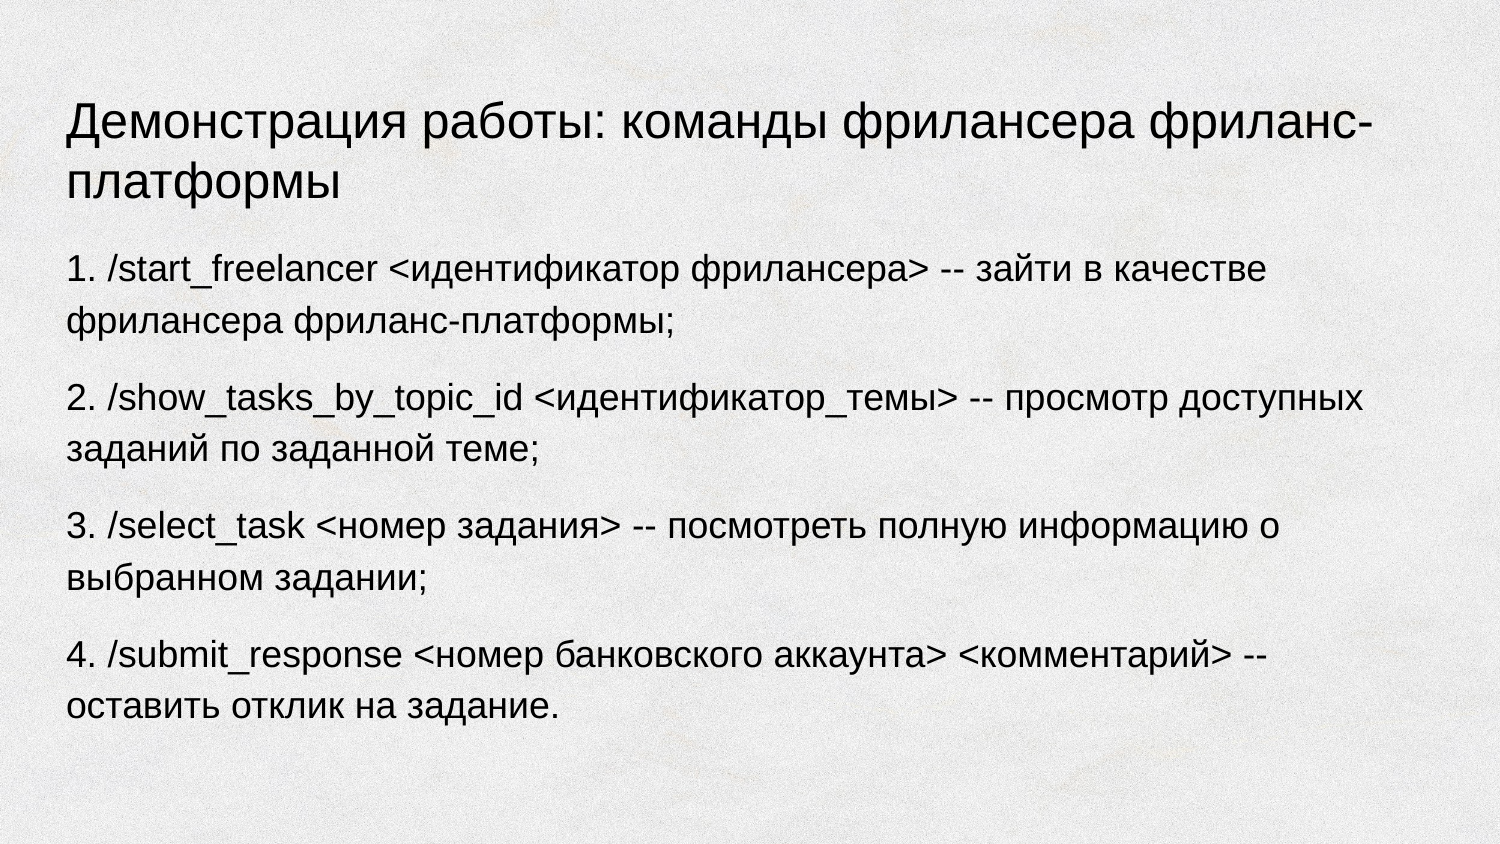

# Демонстрация работы: команды фрилансера фриланс-платформы
1. /start_freelancer <идентификатор фрилансера> -- зайти в качестве фрилансера фриланс-платформы;
2. /show_tasks_by_topic_id <идентификатор_темы> -- просмотр доступных заданий по заданной теме;
3. /select_task <номер задания> -- посмотреть полную информацию о выбранном задании;
4. /submit_response <номер банковского аккаунта> <комментарий> -- оставить отклик на задание.